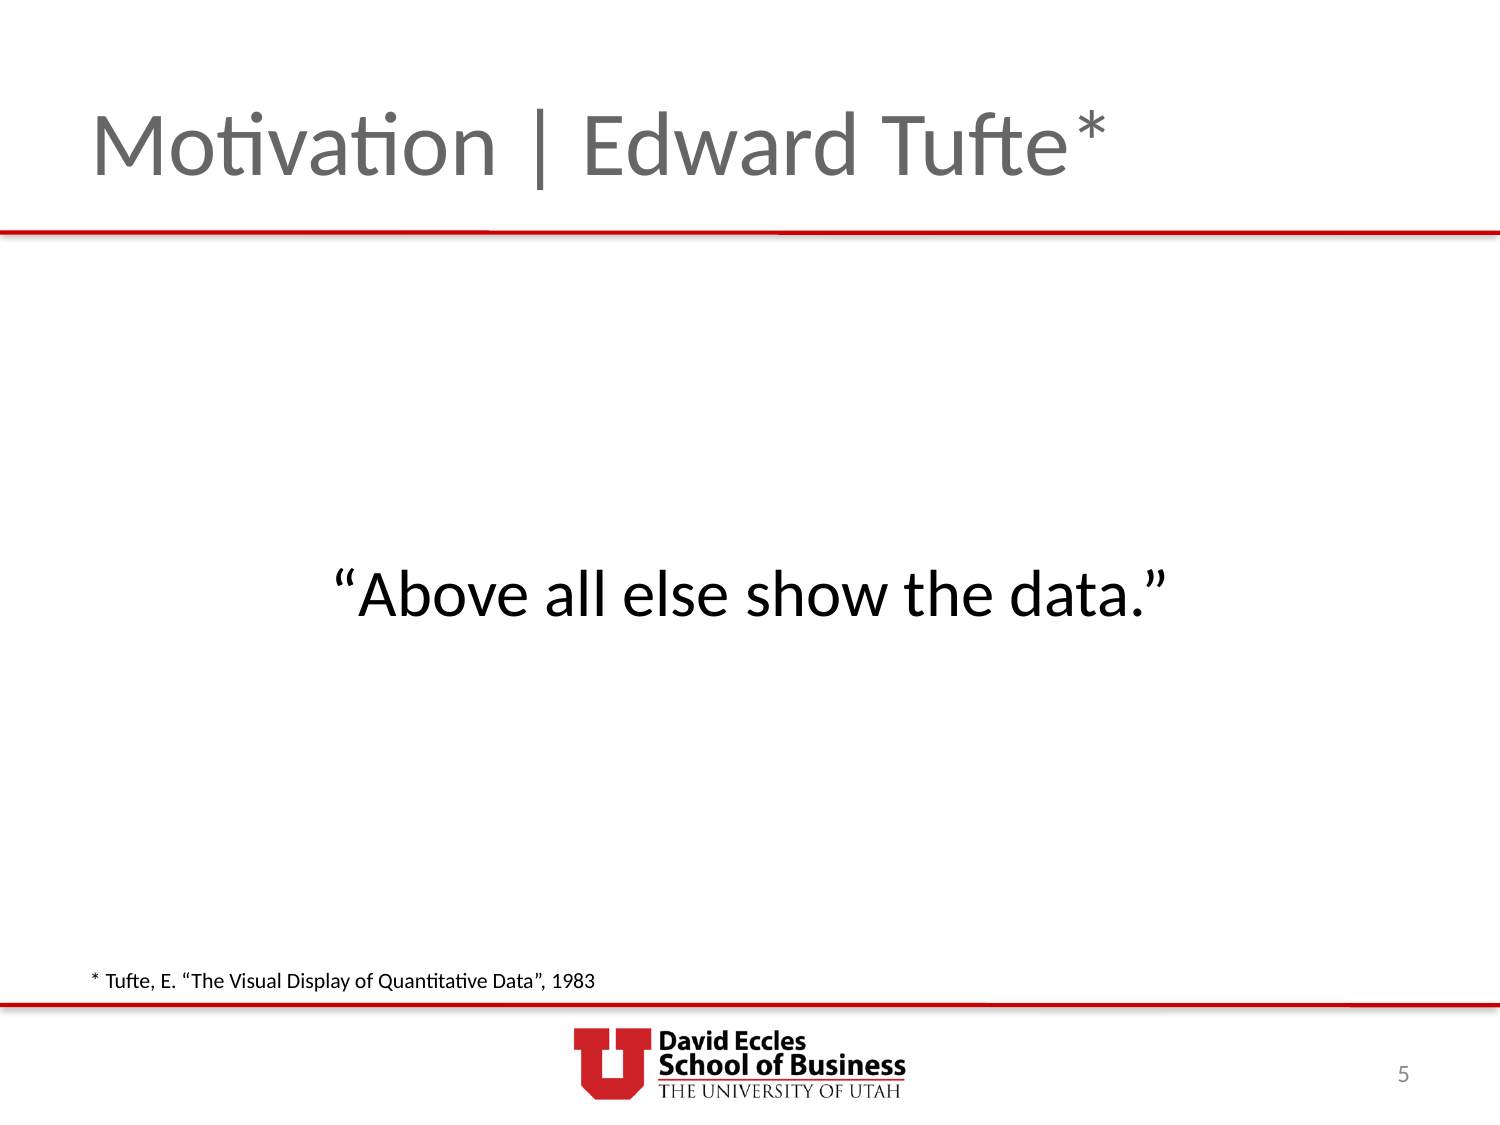

# Motivation | Edward Tufte*

“Above all else show the data.”
* Tufte, E. “The Visual Display of Quantitative Data”, 1983
5